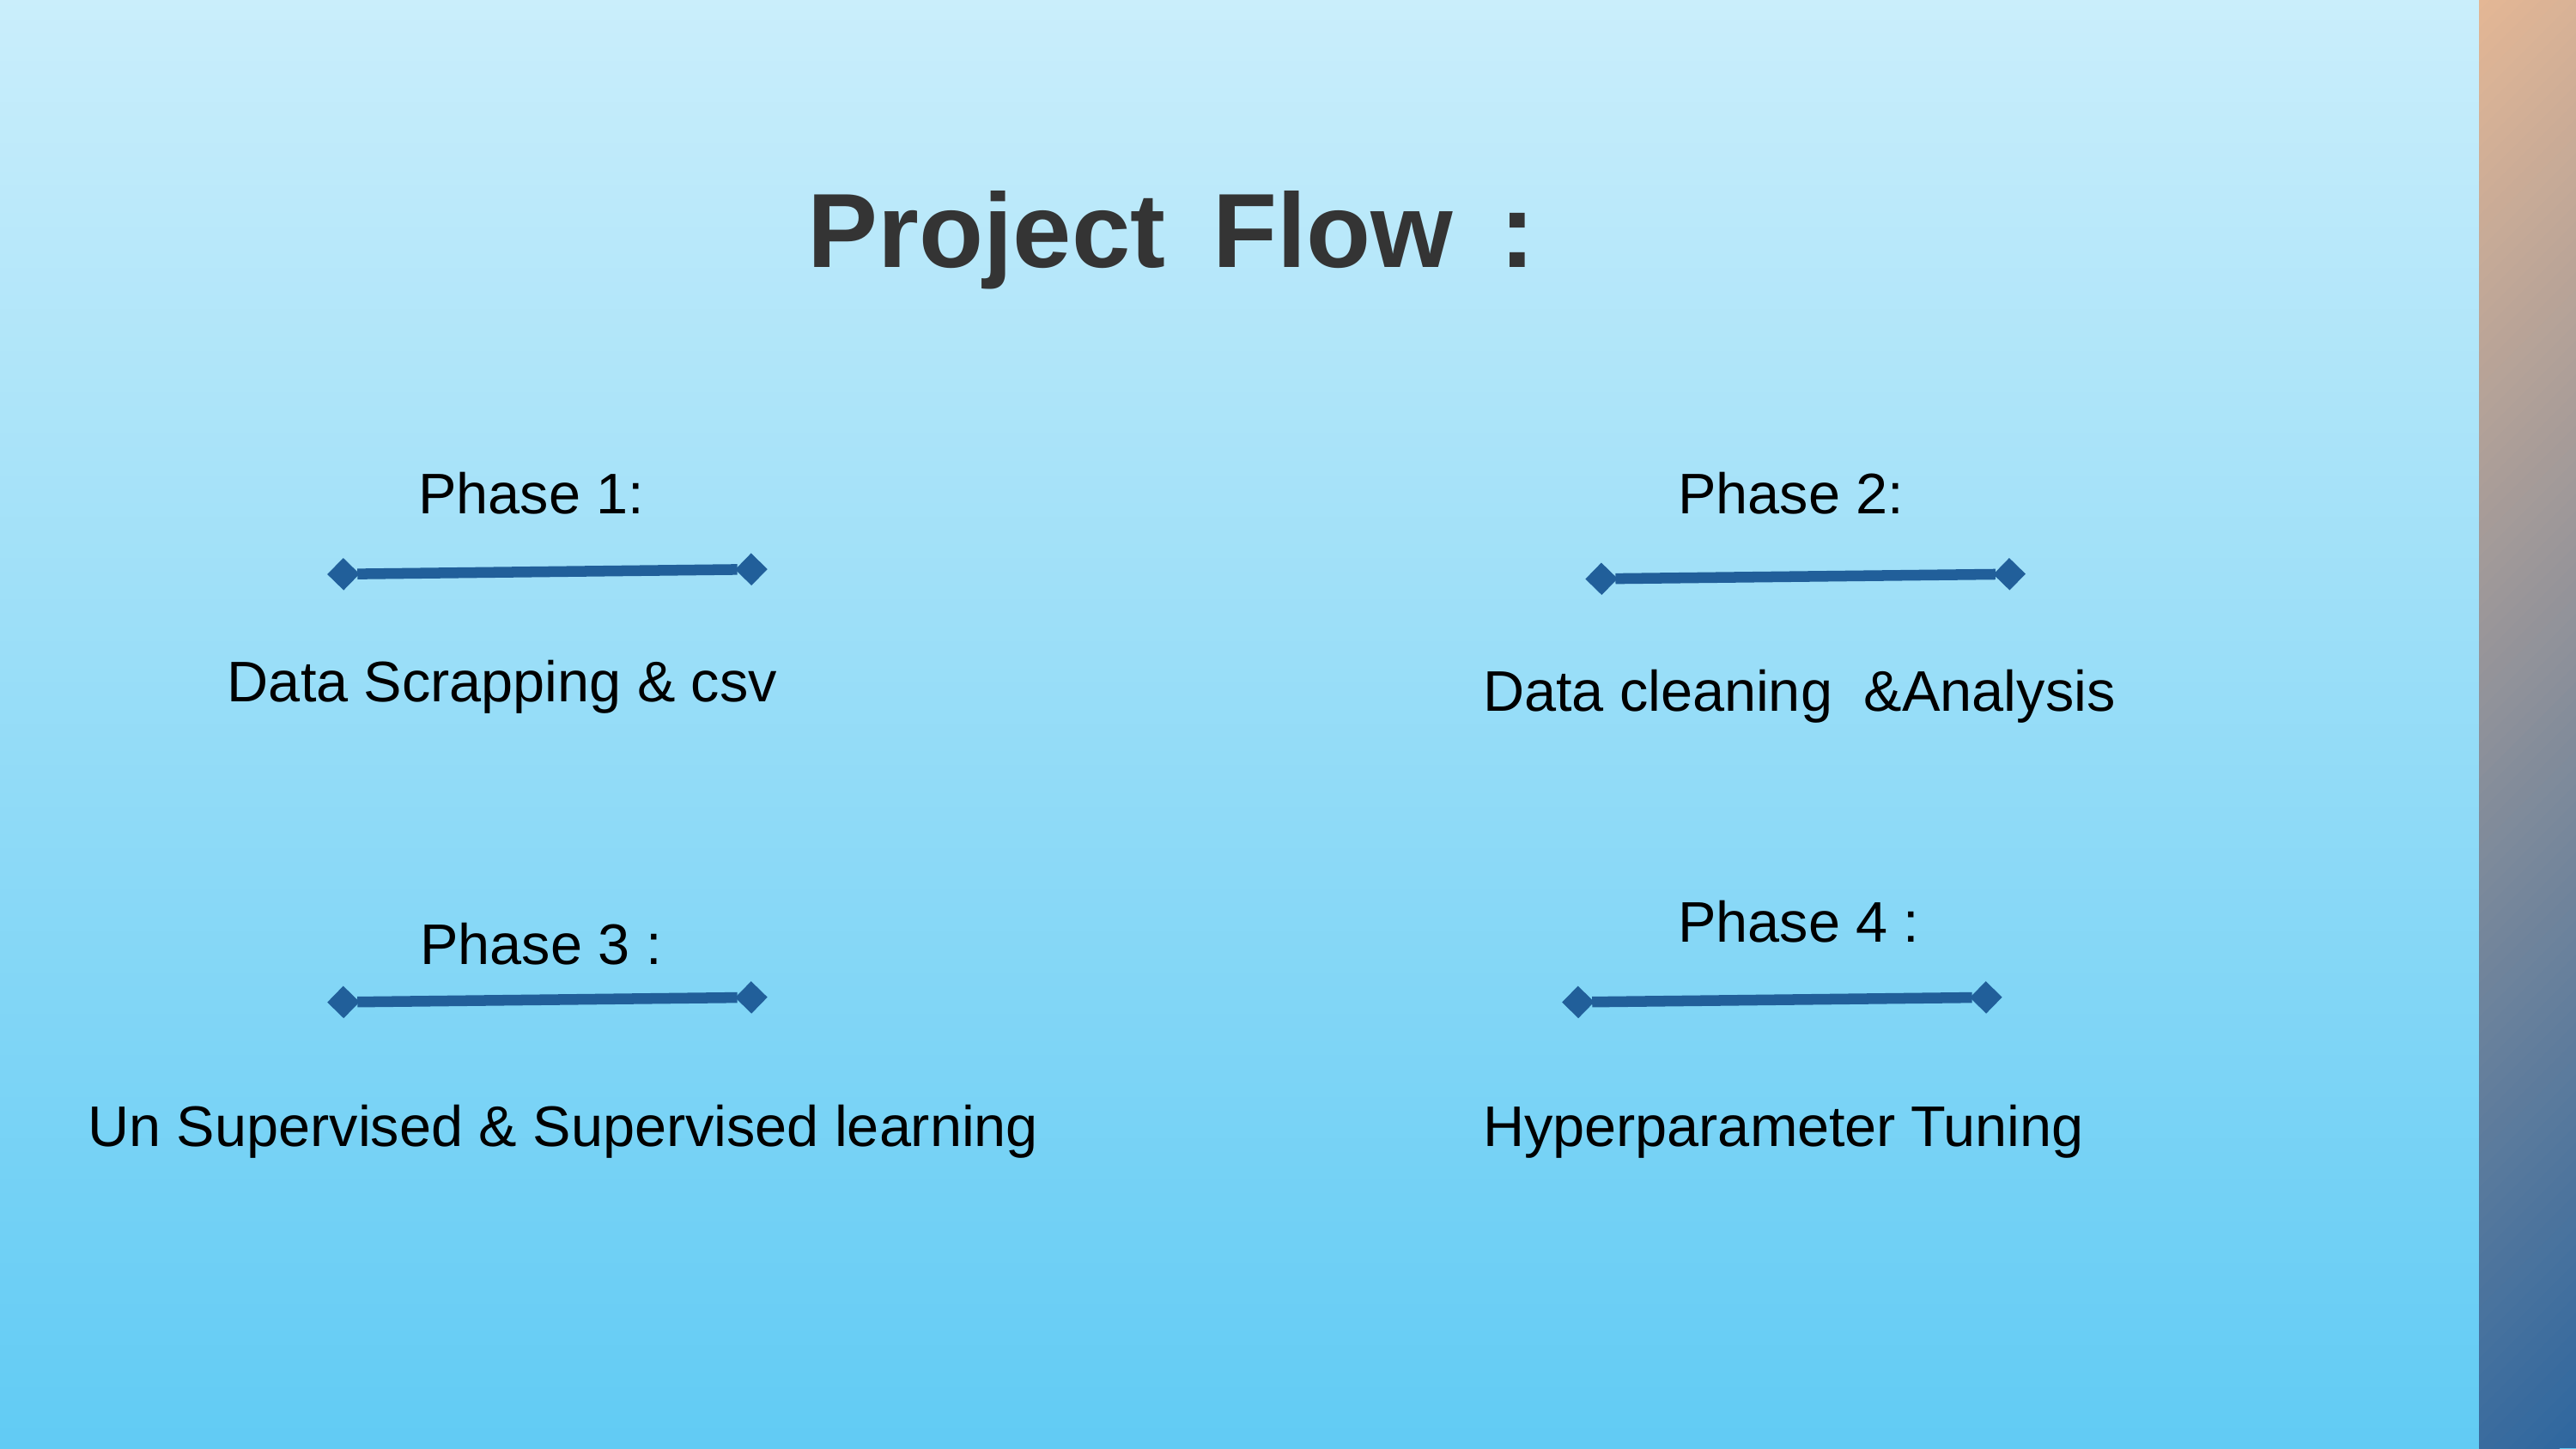

Project Flow :
Phase 2:
Phase 1:

 Data Scrapping & csv
Data cleaning  &Analysis
Phase 4 :
Phase 3 :
Un Supervised & Supervised learning
Hyperparameter Tuning